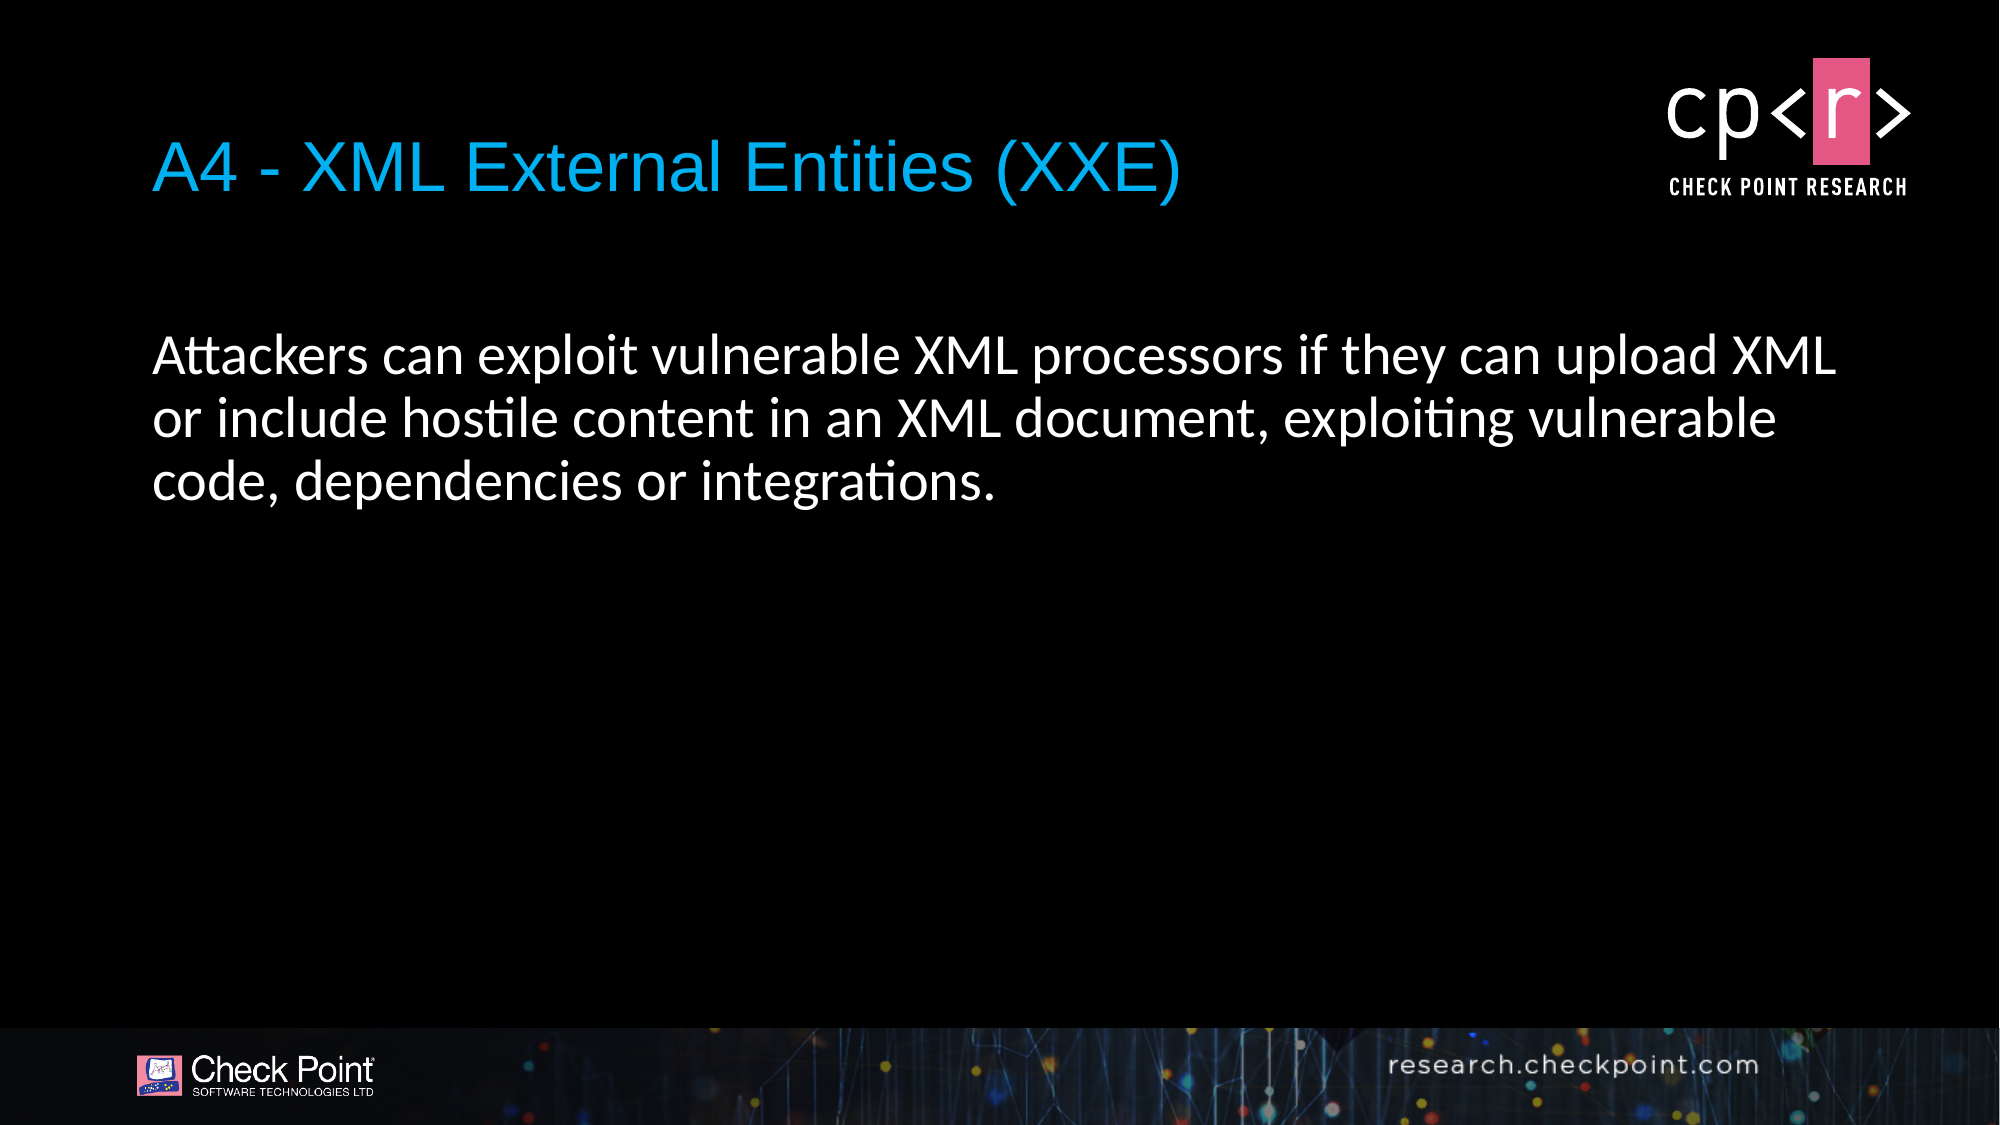

# A4 - XML External Entities (XXE)
Attackers can exploit vulnerable XML processors if they can upload XML or include hostile content in an XML document, exploiting vulnerable code, dependencies or integrations.